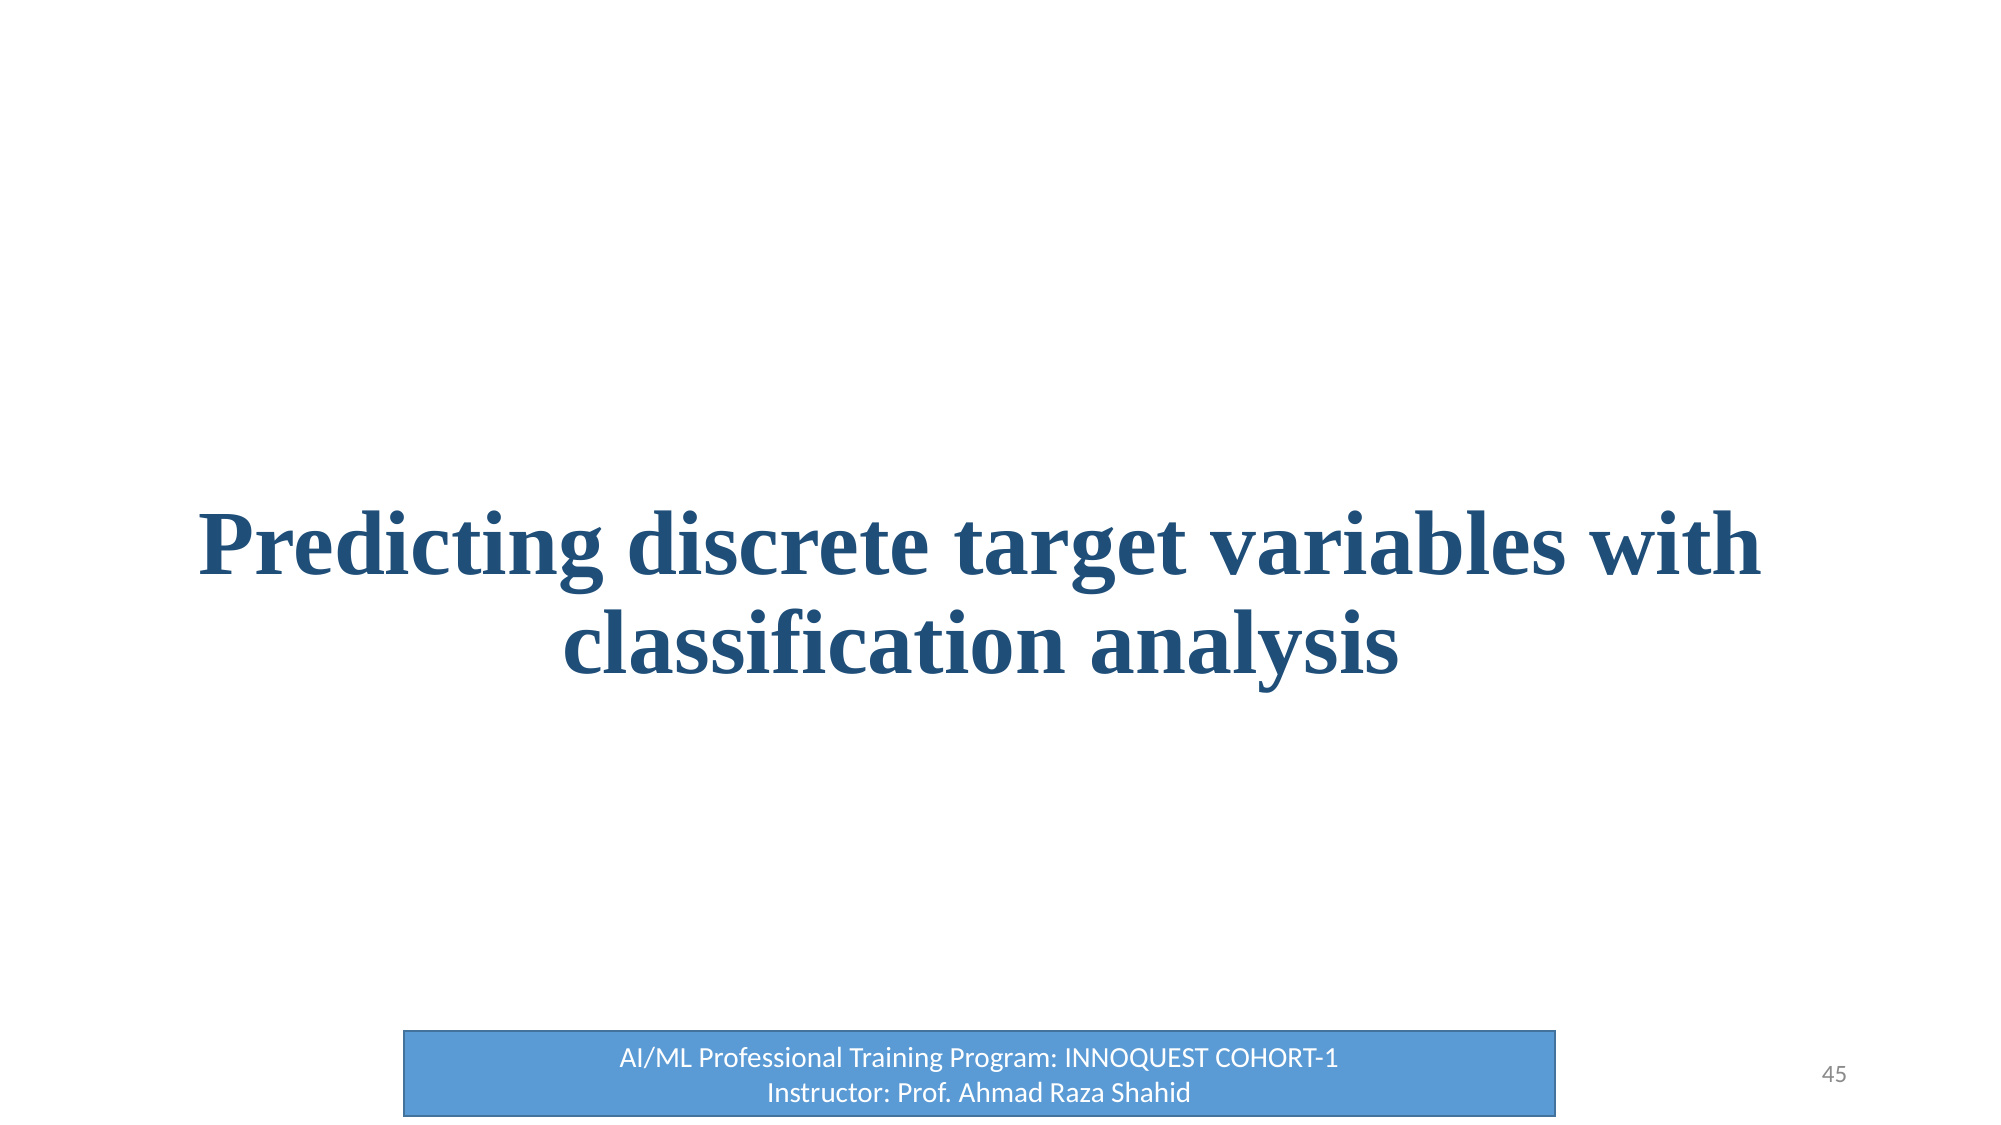

# Predicting discrete target variables with classification analysis
AI/ML Professional Training Program: INNOQUEST COHORT-1
Instructor: Prof. Ahmad Raza Shahid
45